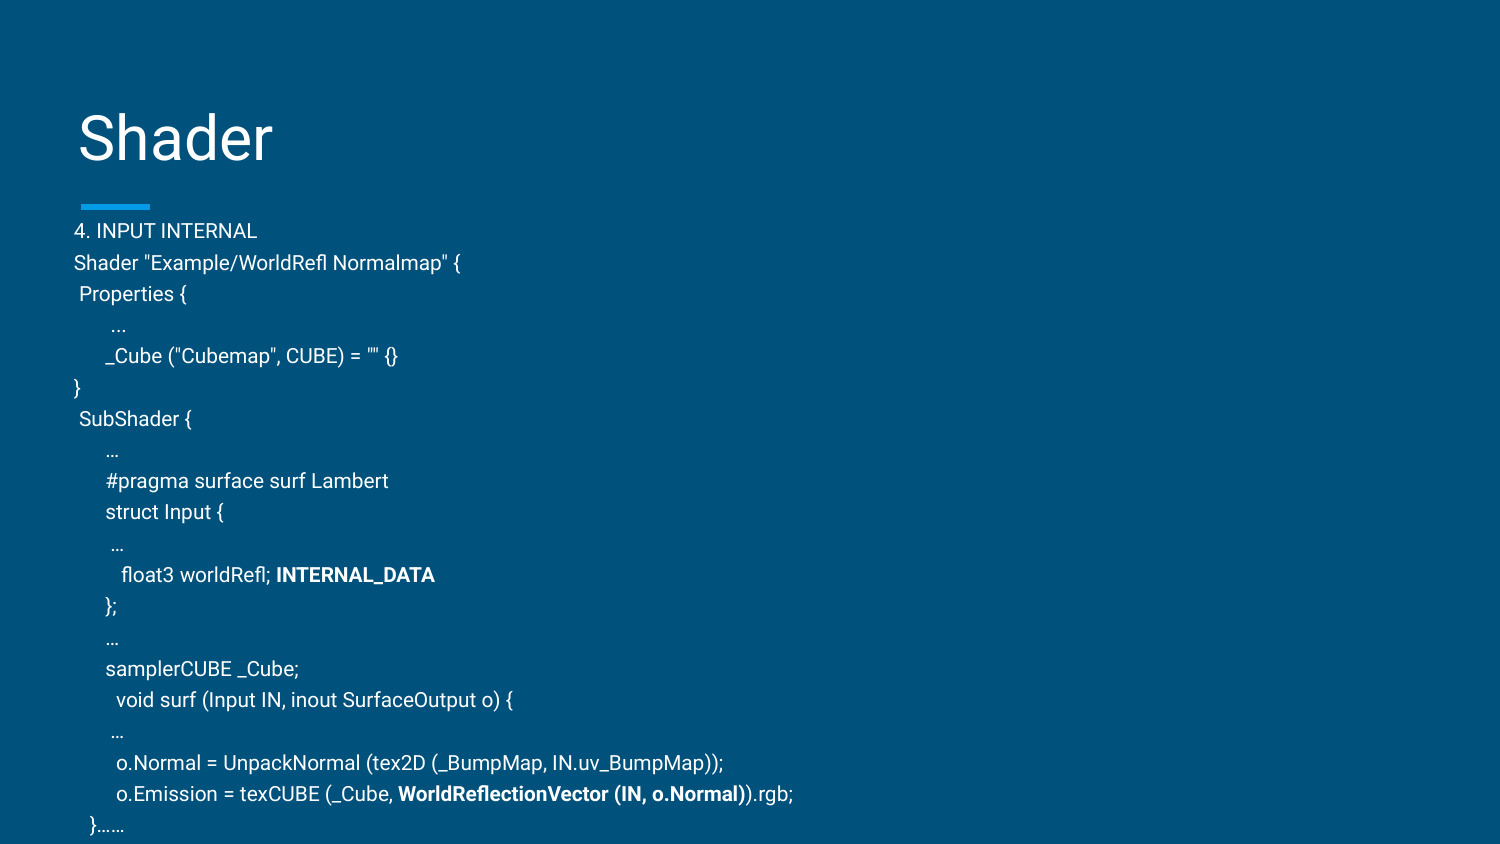

# Shader
4. INPUT INTERNAL
Shader "Example/WorldRefl Normalmap" {
 Properties {
       ...
      _Cube ("Cubemap", CUBE) = "" {}
}
 SubShader {
      …
      #pragma surface surf Lambert
      struct Input {
       …
         float3 worldRefl; INTERNAL_DATA
      };
      …
      samplerCUBE _Cube;
        void surf (Input IN, inout SurfaceOutput o) {
       …
        o.Normal = UnpackNormal (tex2D (_BumpMap, IN.uv_BumpMap));
        o.Emission = texCUBE (_Cube, WorldReflectionVector (IN, o.Normal)).rgb;
   }……